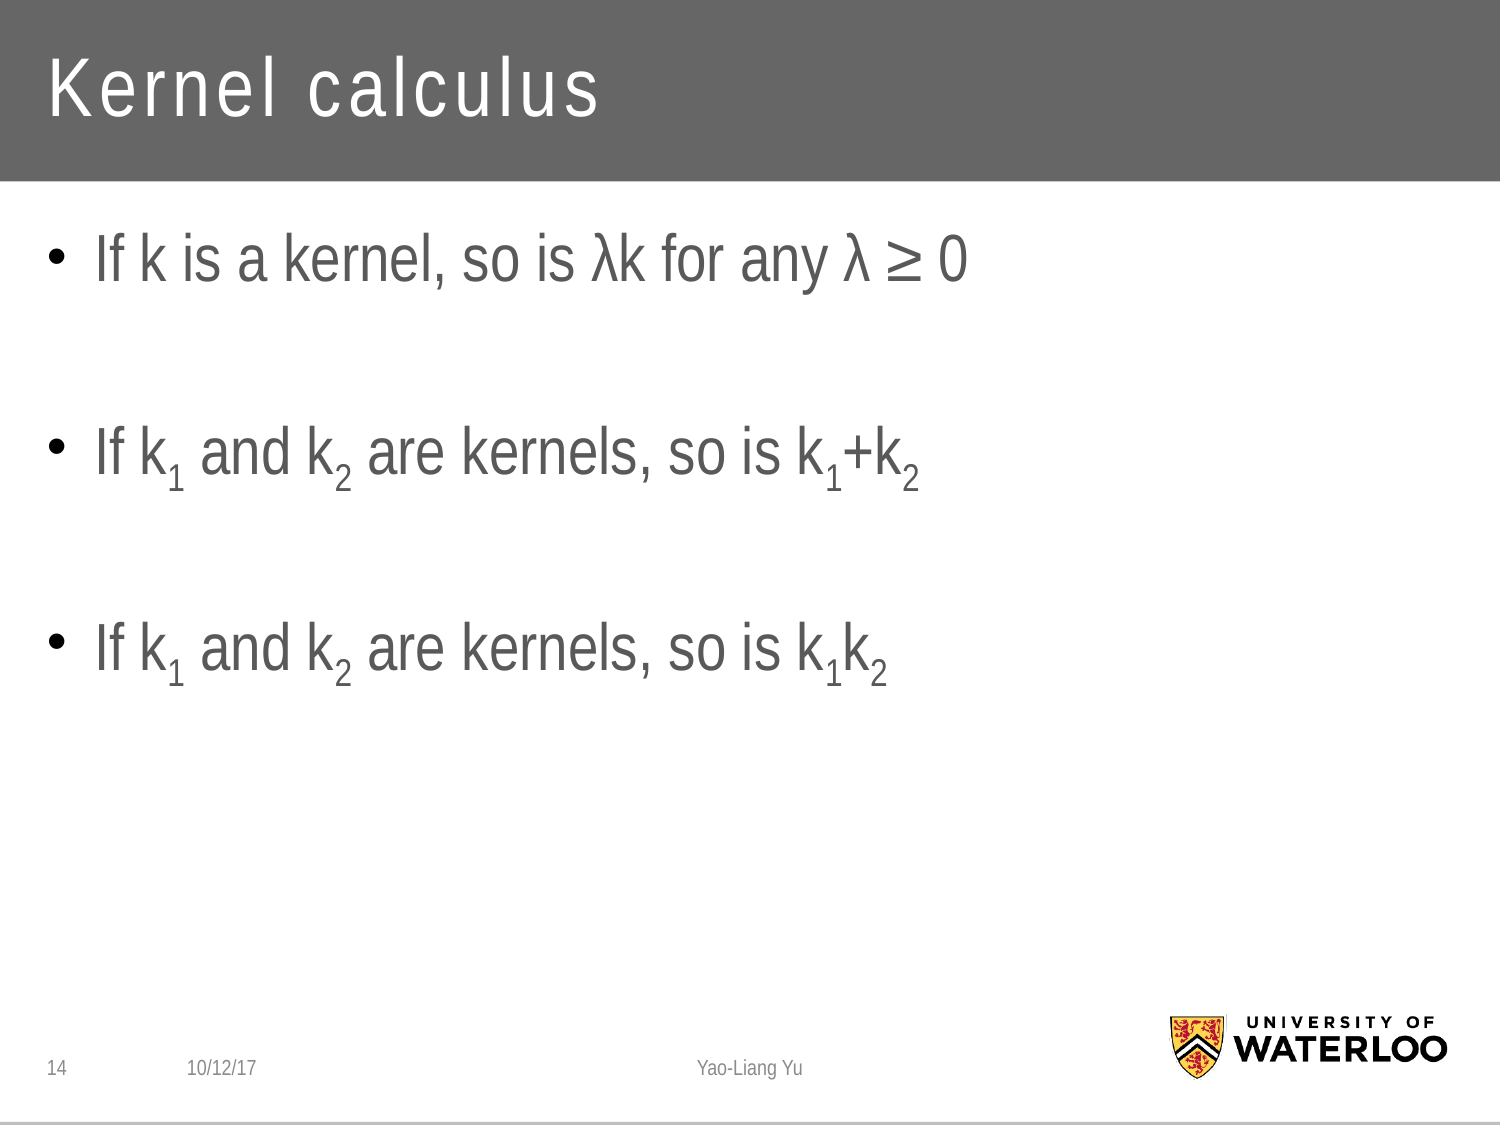

# Kernel calculus
If k is a kernel, so is λk for any λ ≥ 0

If k1 and k2 are kernels, so is k1+k2

If k1 and k2 are kernels, so is k1k2

14
10/12/17
Yao-Liang Yu